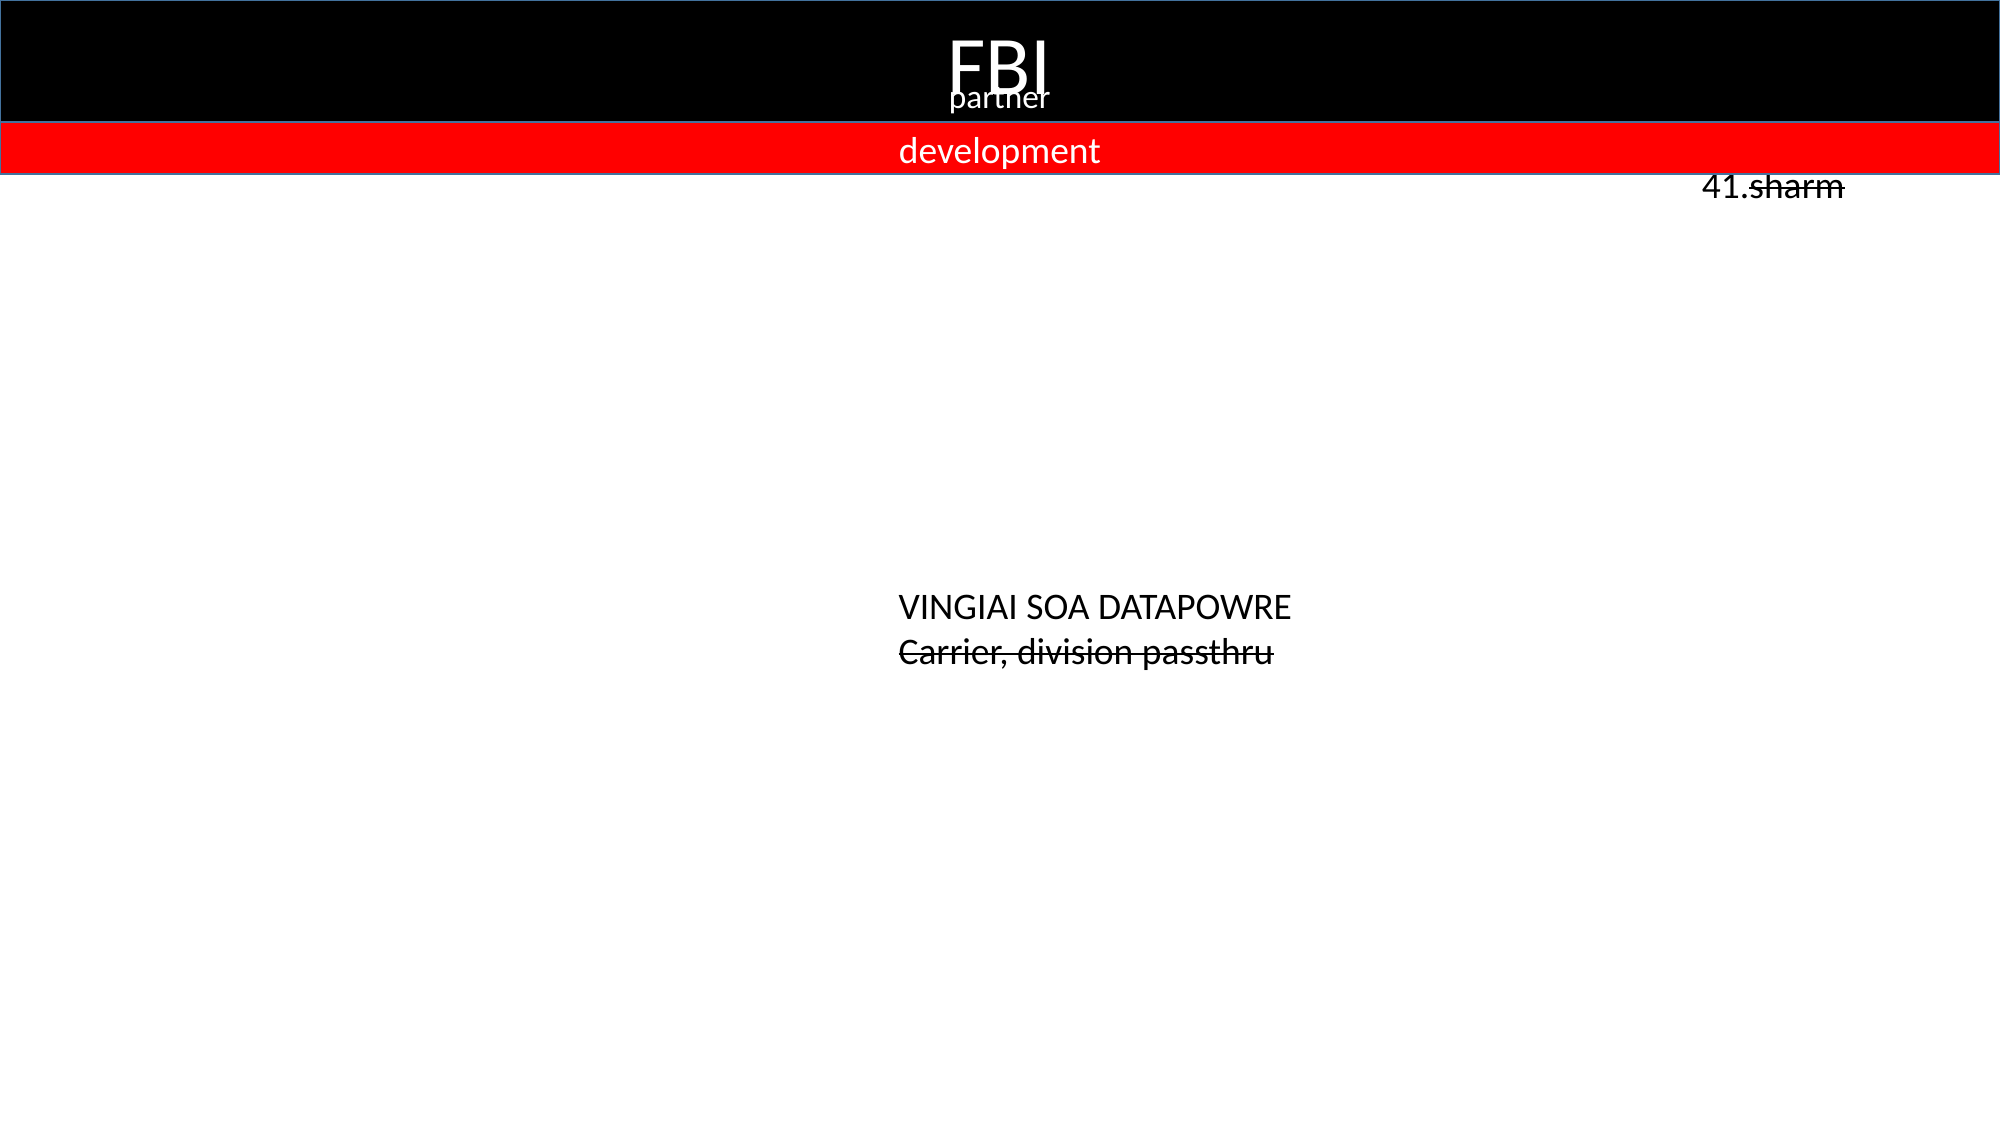

FBI
partner
development
41.sharm
VINGIAI SOA DATAPOWRE
Carrier, division passthru